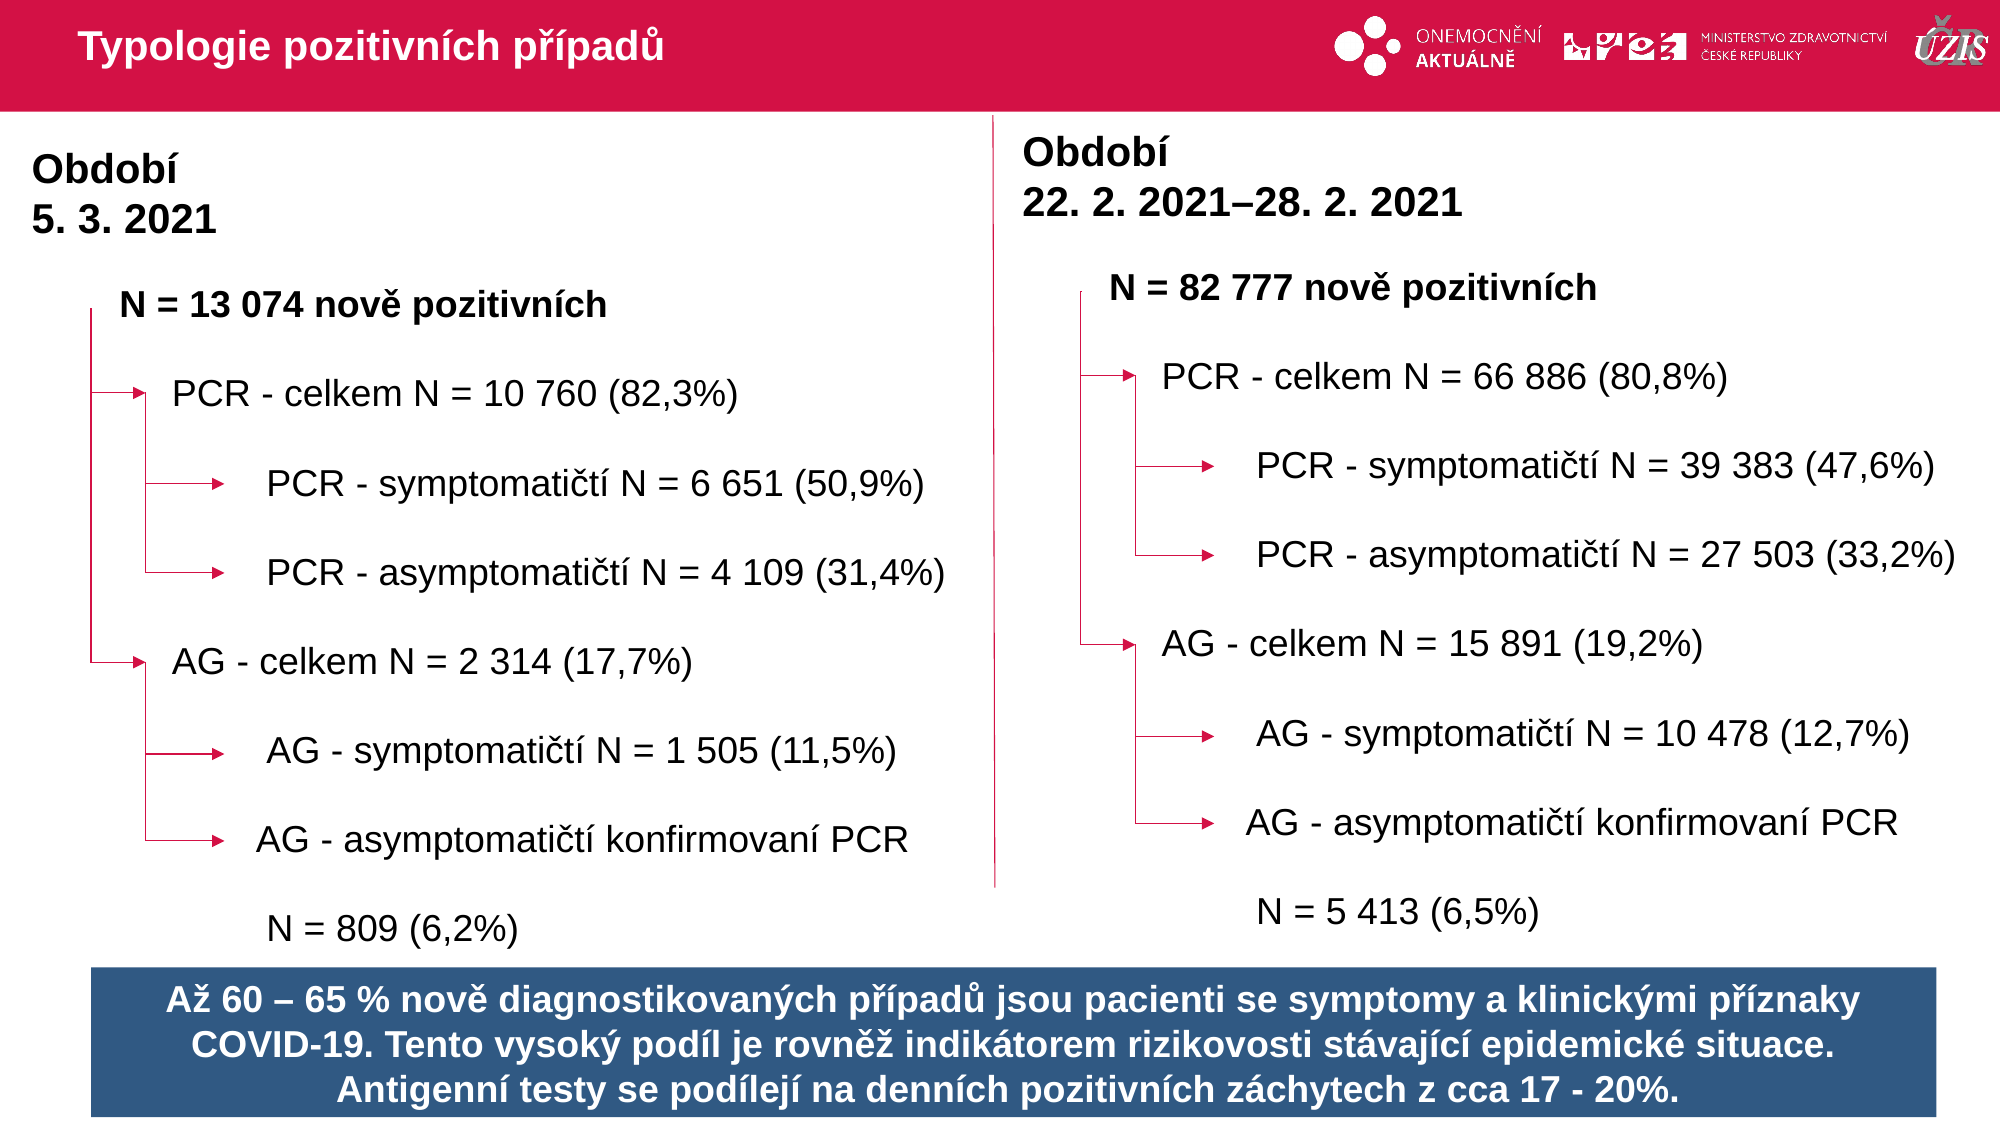

# Typologie pozitivních případů
Období
22. 2. 2021–28. 2. 2021
Období
5. 3. 2021
| N = 82 777 nově pozitivních |
| --- |
| PCR - celkem N = 66 886 (80,8%) |
| PCR - symptomatičtí N = 39 383 (47,6%) |
| PCR - asymptomatičtí N = 27 503 (33,2%) |
| AG - celkem N = 15 891 (19,2%) |
| AG - symptomatičtí N = 10 478 (12,7%) |
| AG - asymptomatičtí konfirmovaní PCR |
| N = 5 413 (6,5%) |
| N = 13 074 nově pozitivních |
| --- |
| PCR - celkem N = 10 760 (82,3%) |
| PCR - symptomatičtí N = 6 651 (50,9%) |
| PCR - asymptomatičtí N = 4 109 (31,4%) |
| AG - celkem N = 2 314 (17,7%) |
| AG - symptomatičtí N = 1 505 (11,5%) |
| AG - asymptomatičtí konfirmovaní PCR |
| N = 809 (6,2%) |

Až 60 – 65 % nově diagnostikovaných případů jsou pacienti se symptomy a klinickými příznaky COVID-19. Tento vysoký podíl je rovněž indikátorem rizikovosti stávající epidemické situace. Antigenní testy se podílejí na denních pozitivních záchytech z cca 17 - 20%.